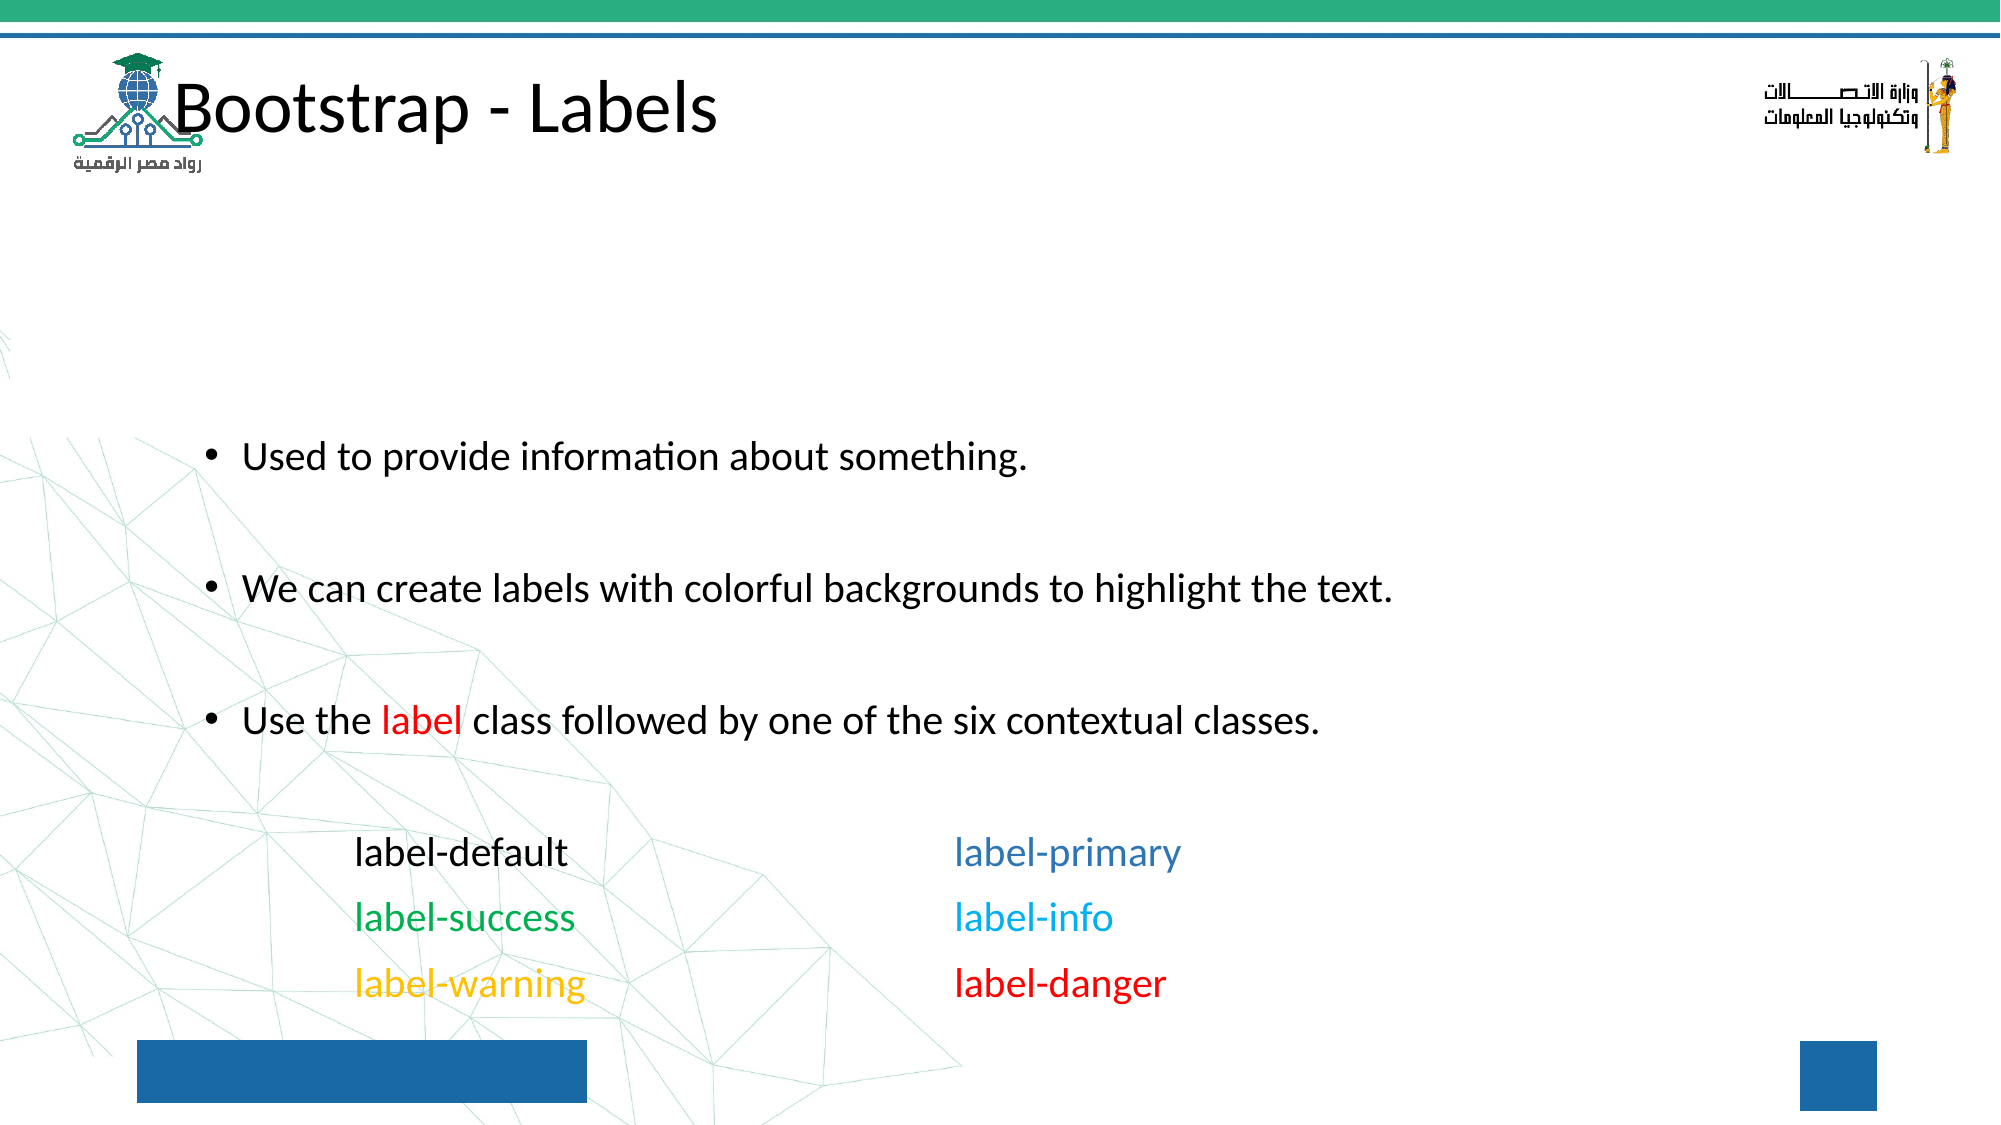

# Bootstrap - Labels
Used to provide information about something.

We can create labels with colorful backgrounds to highlight the text.

Use the label class followed by one of the six contextual classes.

	label-default			label-primary
	label-success			label-info
	label-warning			label-danger